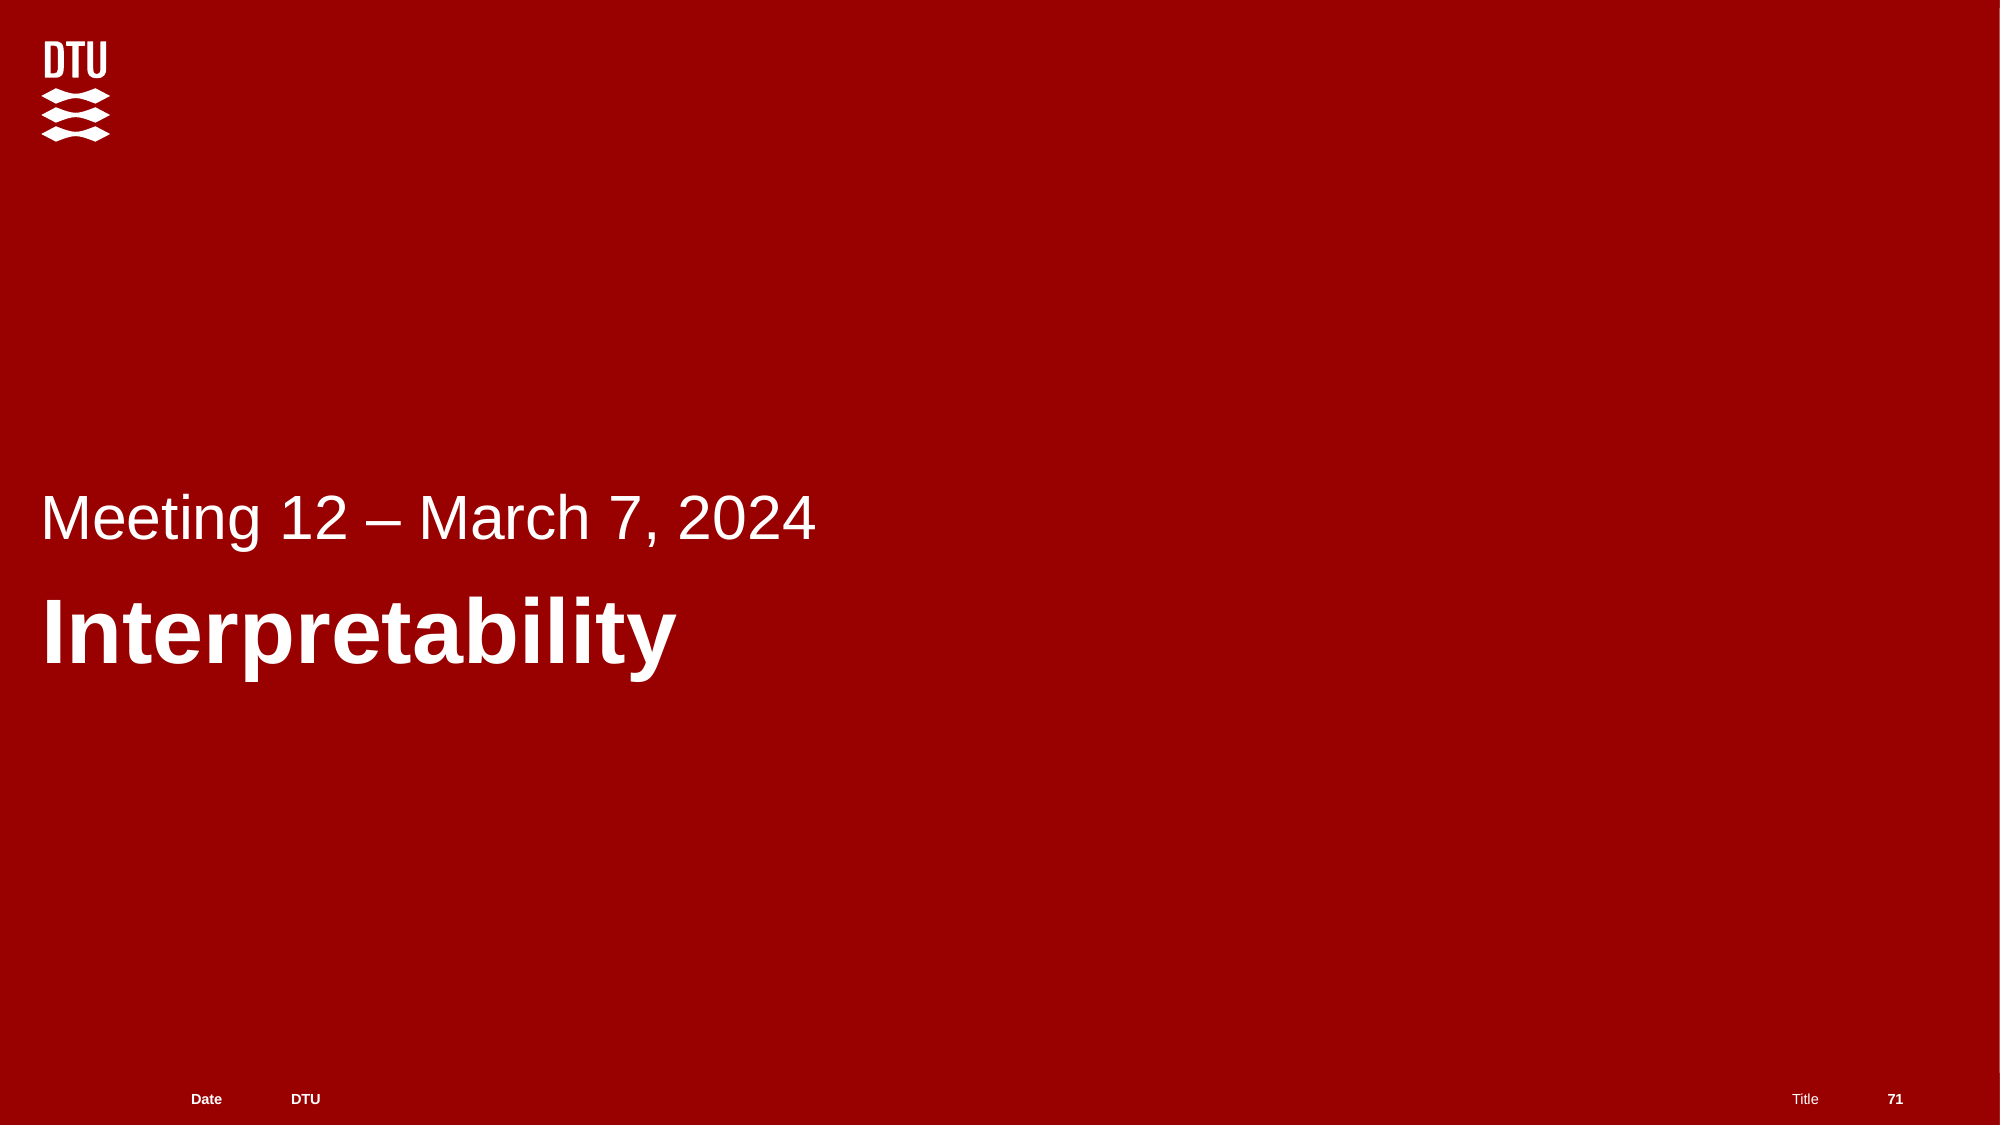

Meeting 12 – March 7, 2024
# Interpretability
71